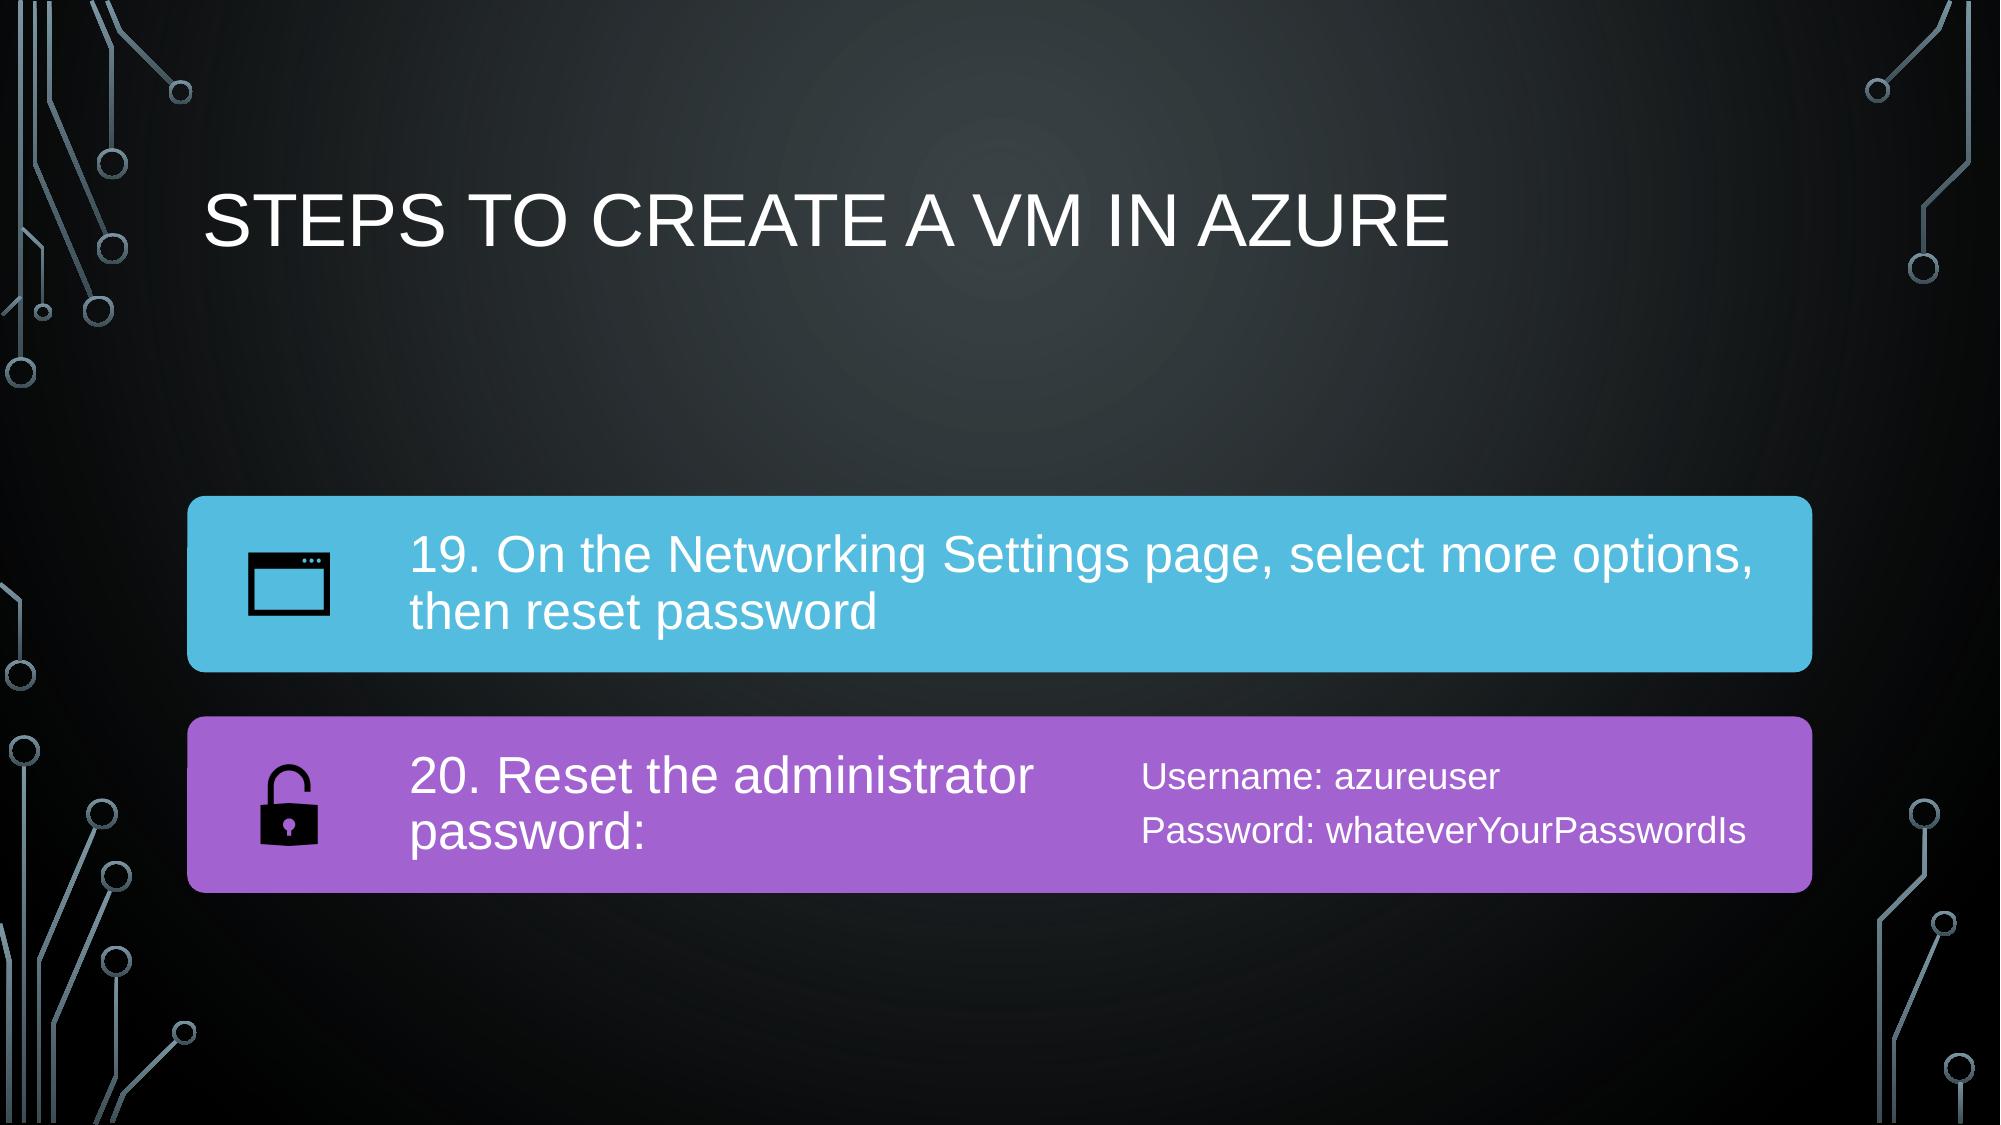

# Steps to create a VM in Azure
19. On the Networking Settings page, select more options, then reset password
20. Reset the administrator password:
Username: azureuser
Password: whateverYourPasswordIs